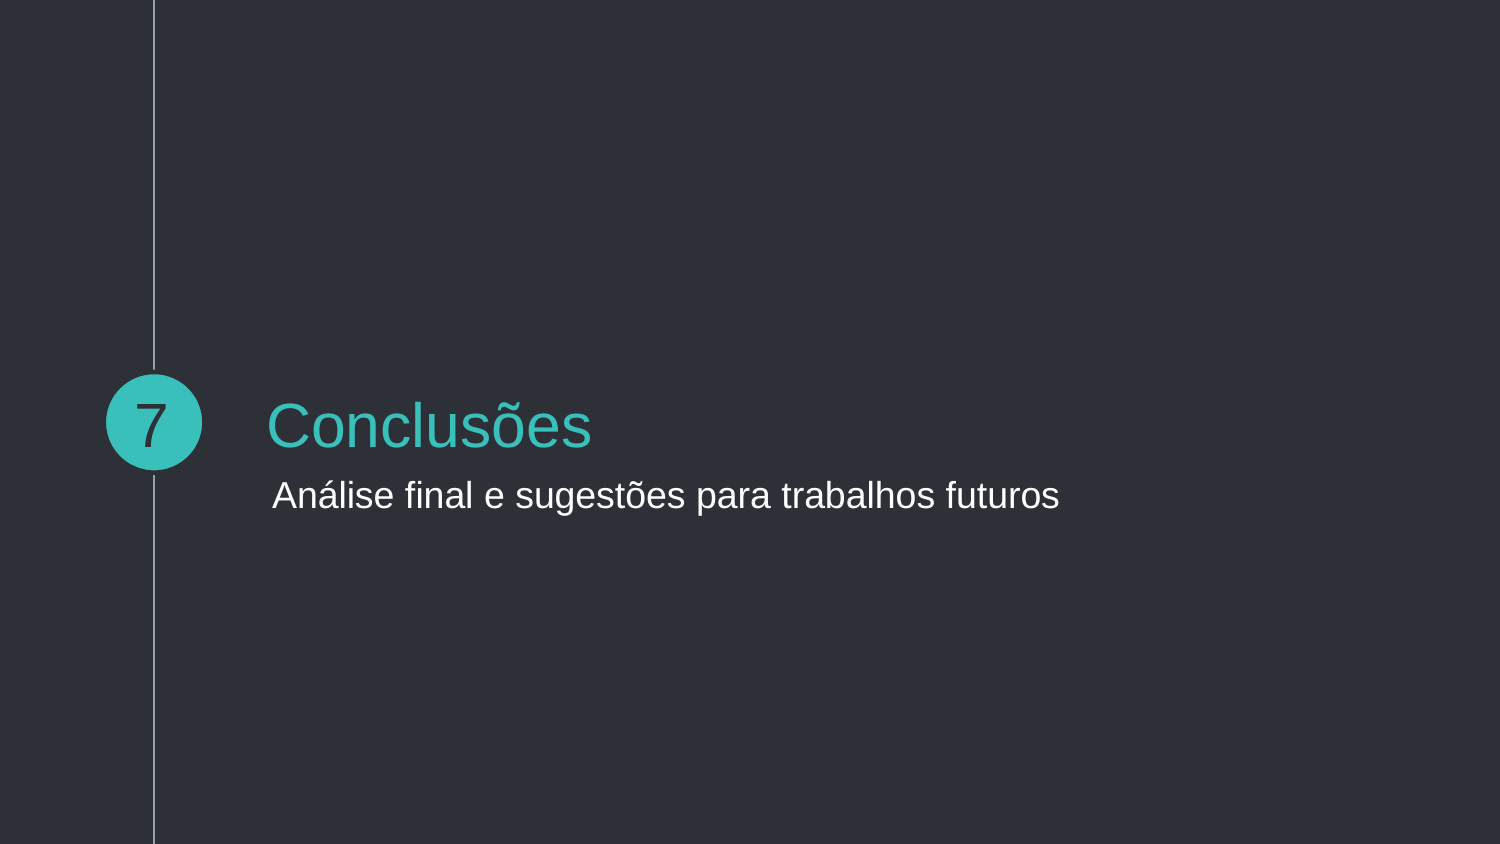

7
# Conclusões
Análise final e sugestões para trabalhos futuros